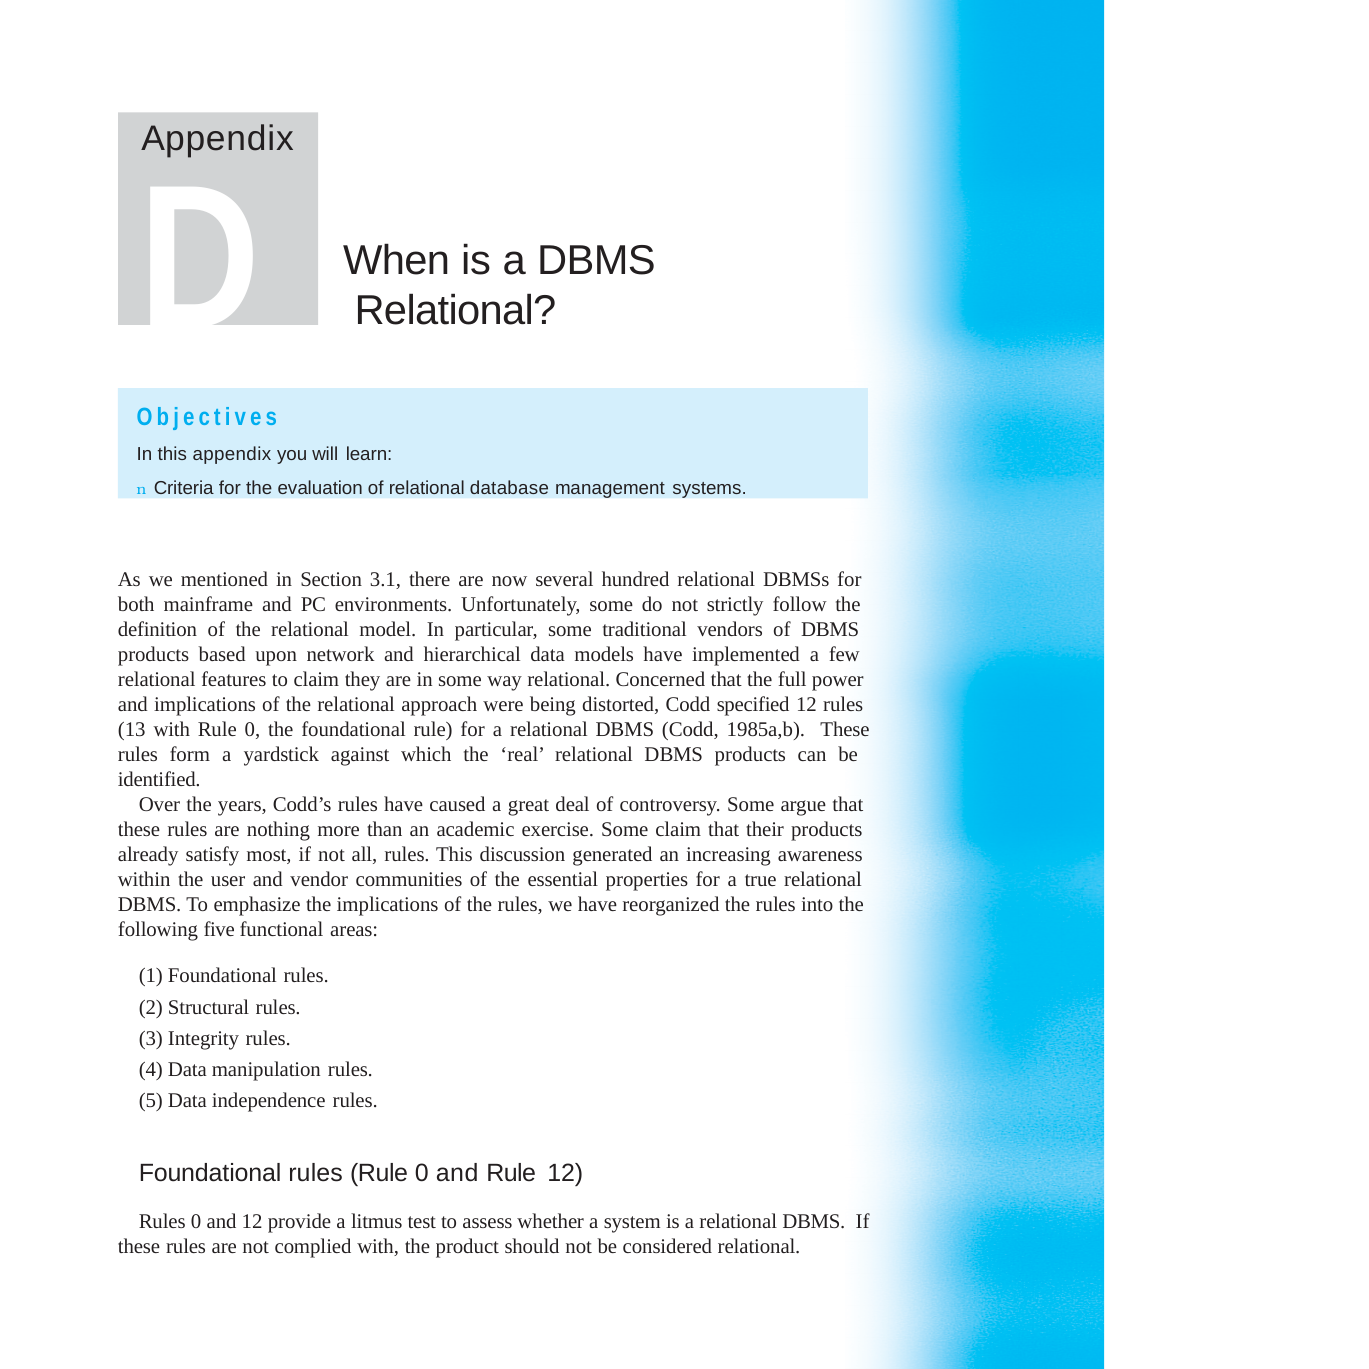

Appendix
D
When is a DBMS  Relational?
Objectives
In this appendix you will learn:
n Criteria for the evaluation of relational database management systems.
As we mentioned in Section 3.1, there are now several hundred relational DBMSs for  both mainframe and PC environments. Unfortunately, some do not strictly follow the  definition of the relational model. In particular, some traditional vendors of DBMS  products based upon network and hierarchical data models have implemented a few  relational features to claim they are in some way relational. Concerned that the full power  and implications of the relational approach were being distorted, Codd specified 12 rules  (13 with Rule 0, the foundational rule) for a relational DBMS (Codd, 1985a,b).  These rules form a yardstick against which the ‘real’ relational DBMS products can be  identified.
Over the years, Codd’s rules have caused a great deal of controversy. Some argue that  these rules are nothing more than an academic exercise. Some claim that their products  already satisfy most, if not all, rules. This discussion generated an increasing awareness  within the user and vendor communities of the essential properties for a true relational  DBMS. To emphasize the implications of the rules, we have reorganized the rules into the  following five functional areas:

(1) Foundational rules.
(2) Structural rules.
(3) Integrity rules.
(4) Data manipulation rules.
(5) Data independence rules.

Foundational rules (Rule 0 and Rule 12)
Rules 0 and 12 provide a litmus test to assess whether a system is a relational DBMS.  If these rules are not complied with, the product should not be considered relational.